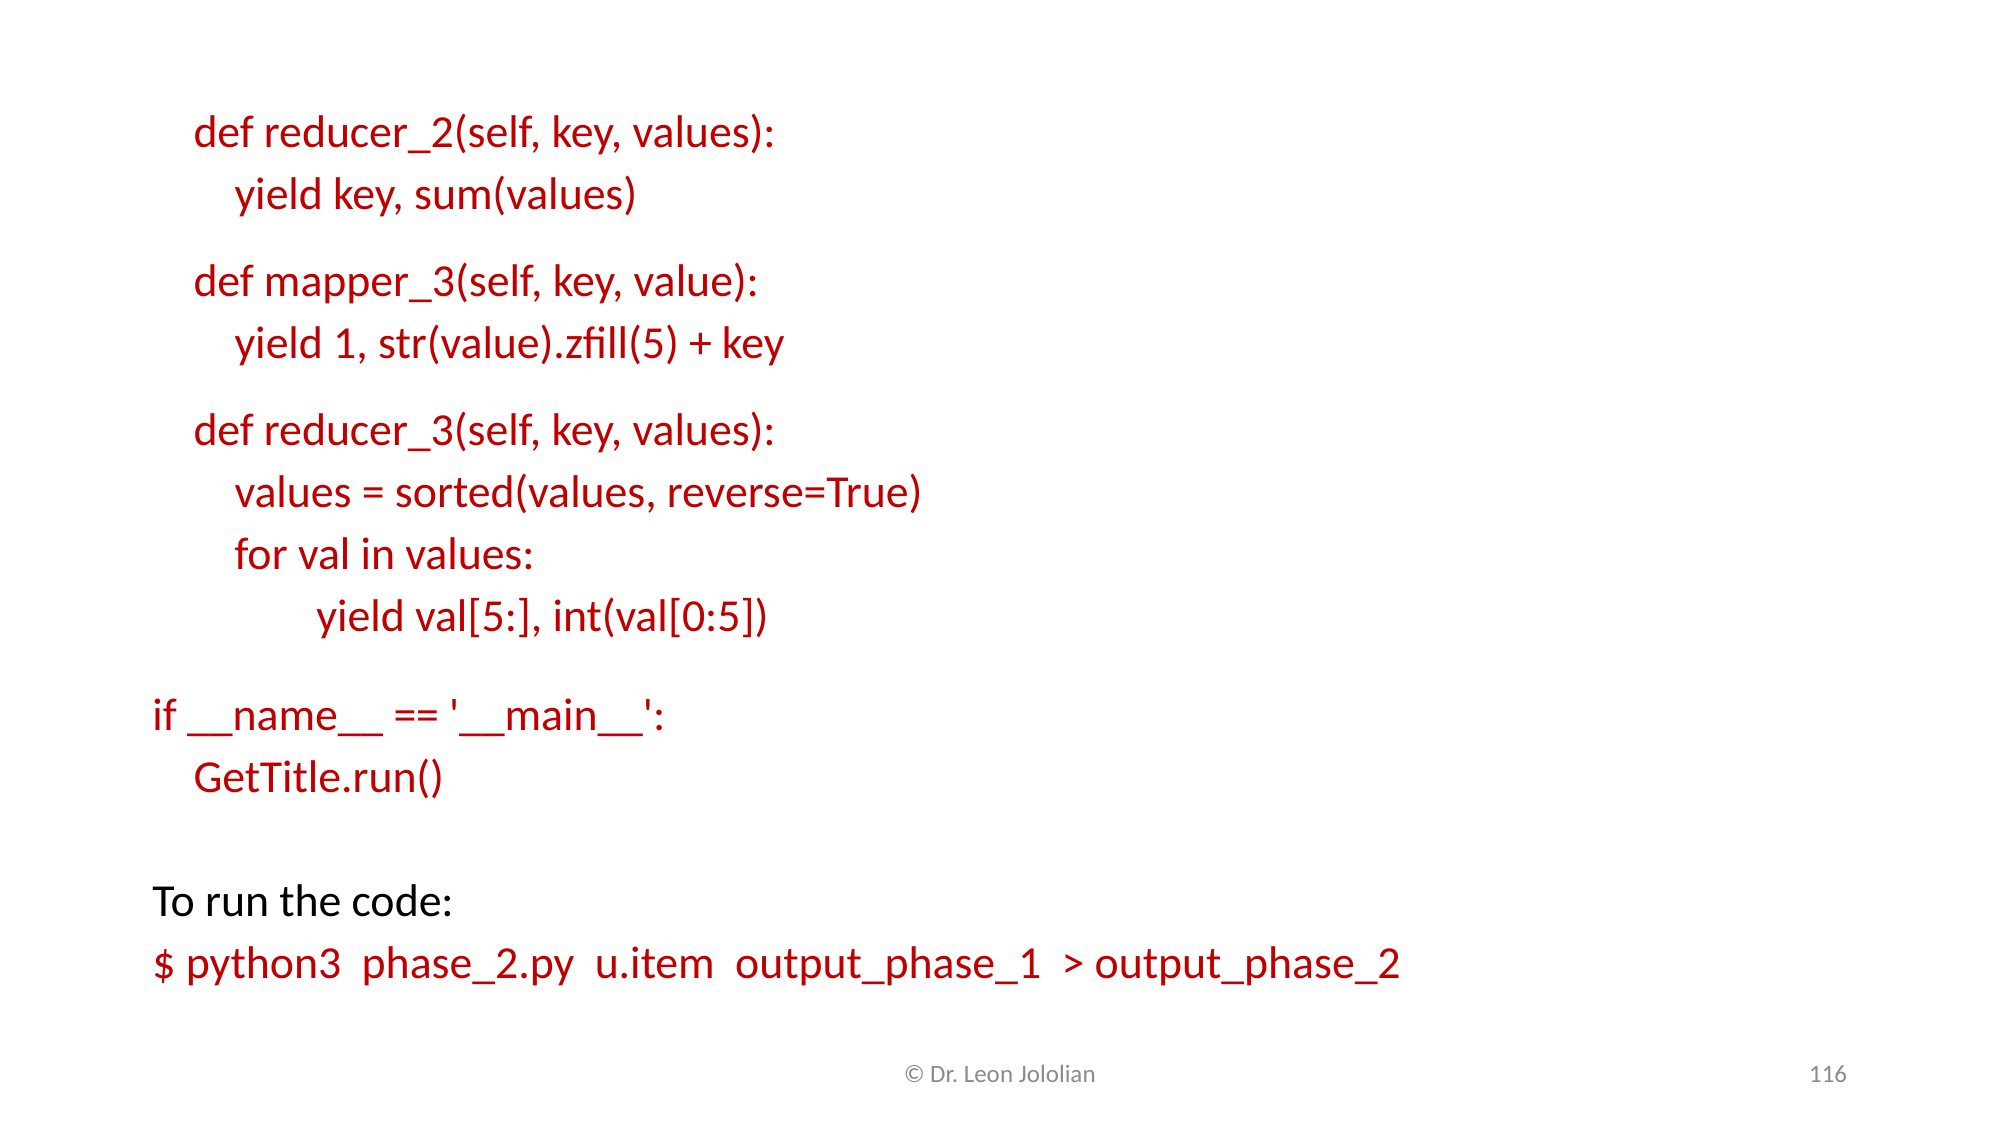

def reducer_2(self, key, values):
        yield key, sum(values)
    def mapper_3(self, key, value):
        yield 1, str(value).zfill(5) + key
    def reducer_3(self, key, values):
        values = sorted(values, reverse=True)
        for val in values:
                yield val[5:], int(val[0:5])
if __name__ == '__main__':
    GetTitle.run()

To run the code:
$ python3  phase_2.py  u.item  output_phase_1  > output_phase_2
© Dr. Leon Jololian
116